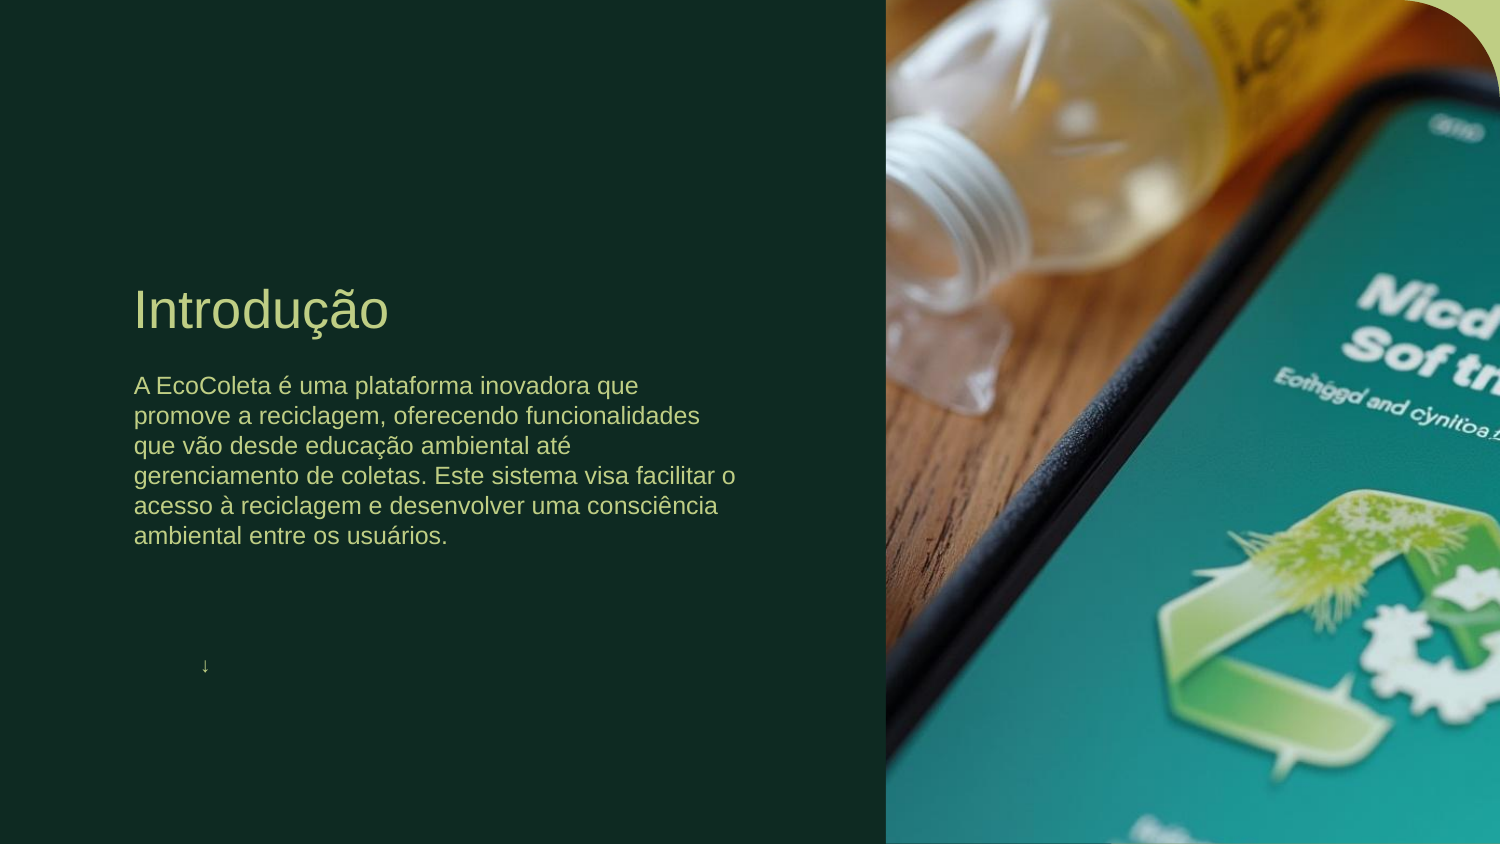

# Introdução
A EcoColeta é uma plataforma inovadora que promove a reciclagem, oferecendo funcionalidades que vão desde educação ambiental até gerenciamento de coletas. Este sistema visa facilitar o acesso à reciclagem e desenvolver uma consciência ambiental entre os usuários.
↓